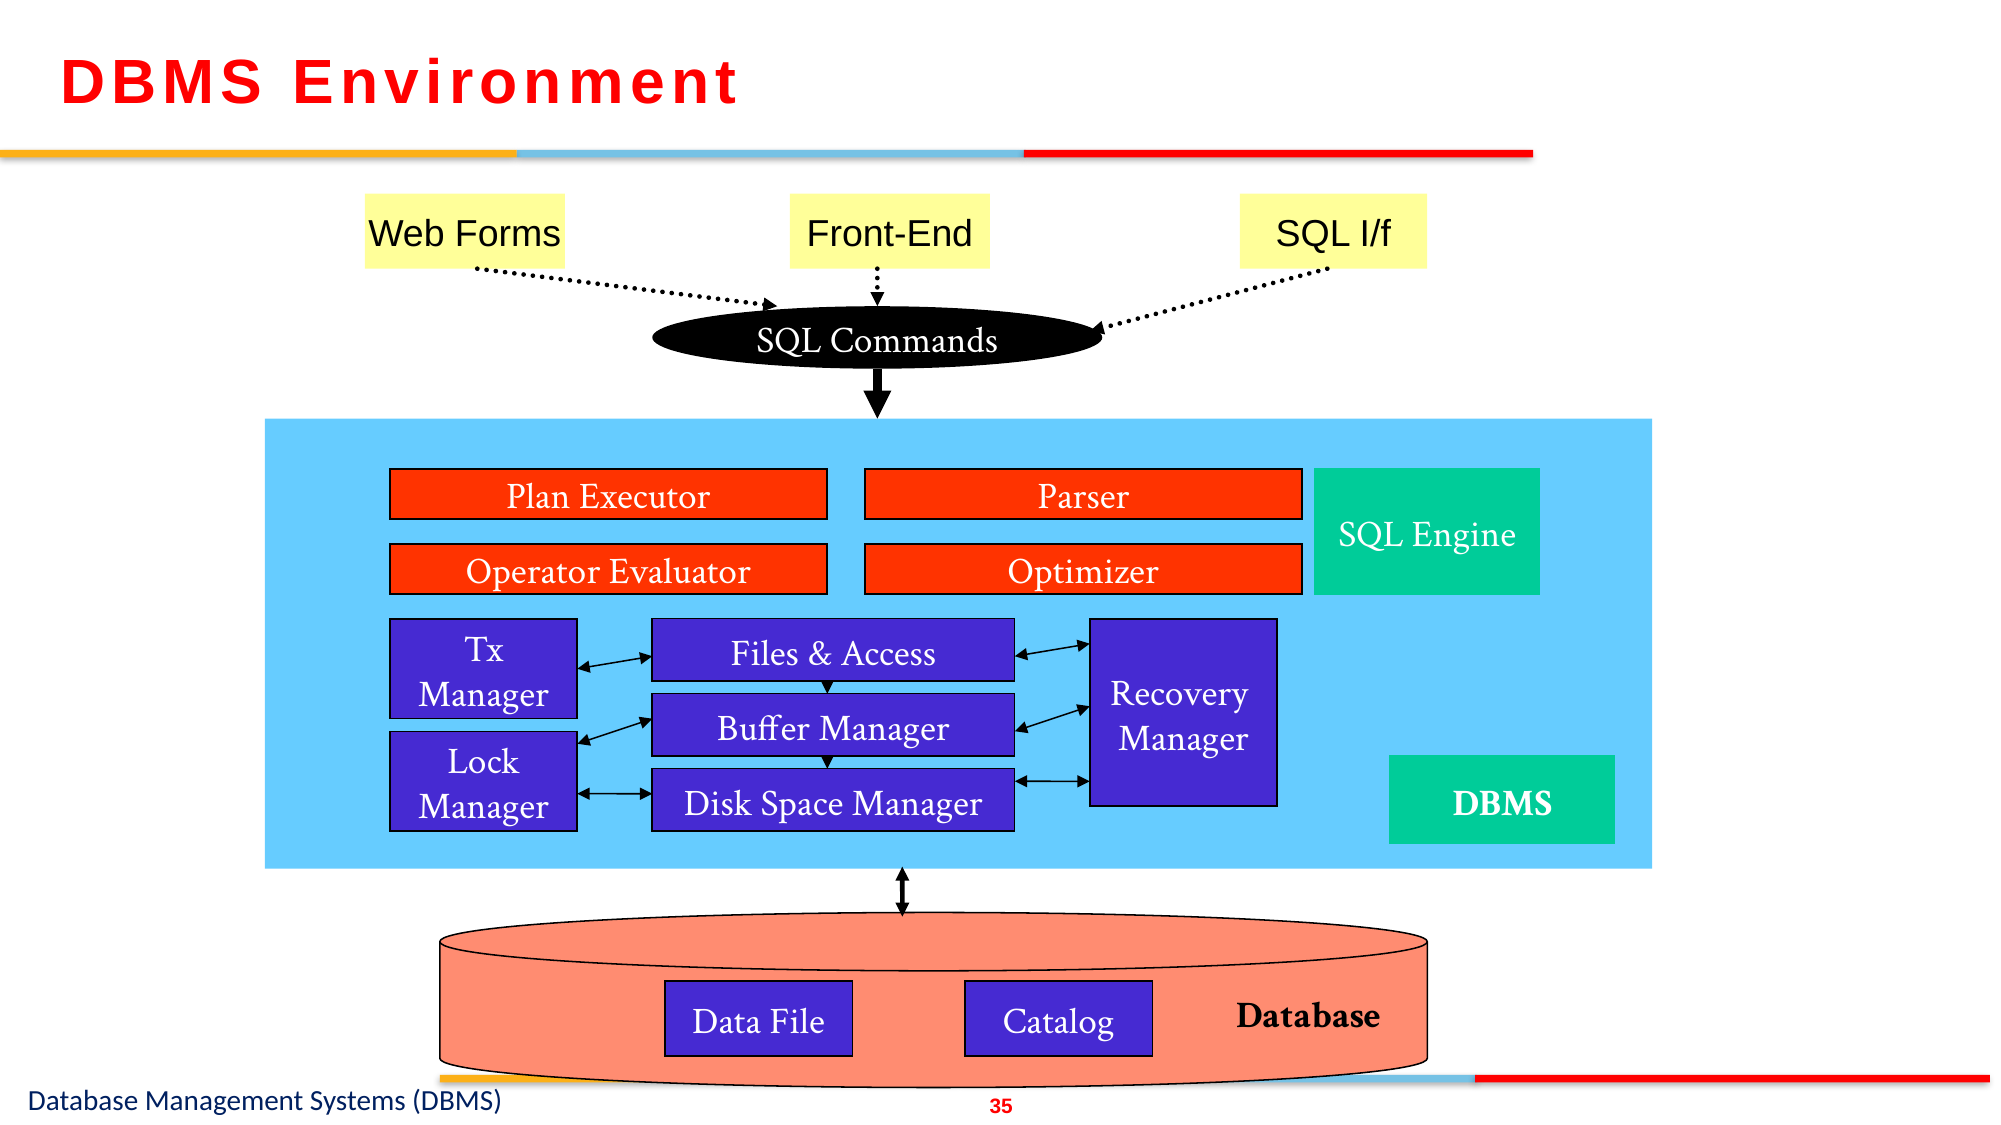

DBMS Environment

Web Forms
Front-End
SQL I/f

SQL Commands

Plan Executor
Parser
SQL Engine
Operator Evaluator
Optimizer
Tx
Manager
Files & Access
Recovery
Manager

Buffer Manager

Lock
Manager

DBMS
Disk Space Manager

Database
Data File
Catalog